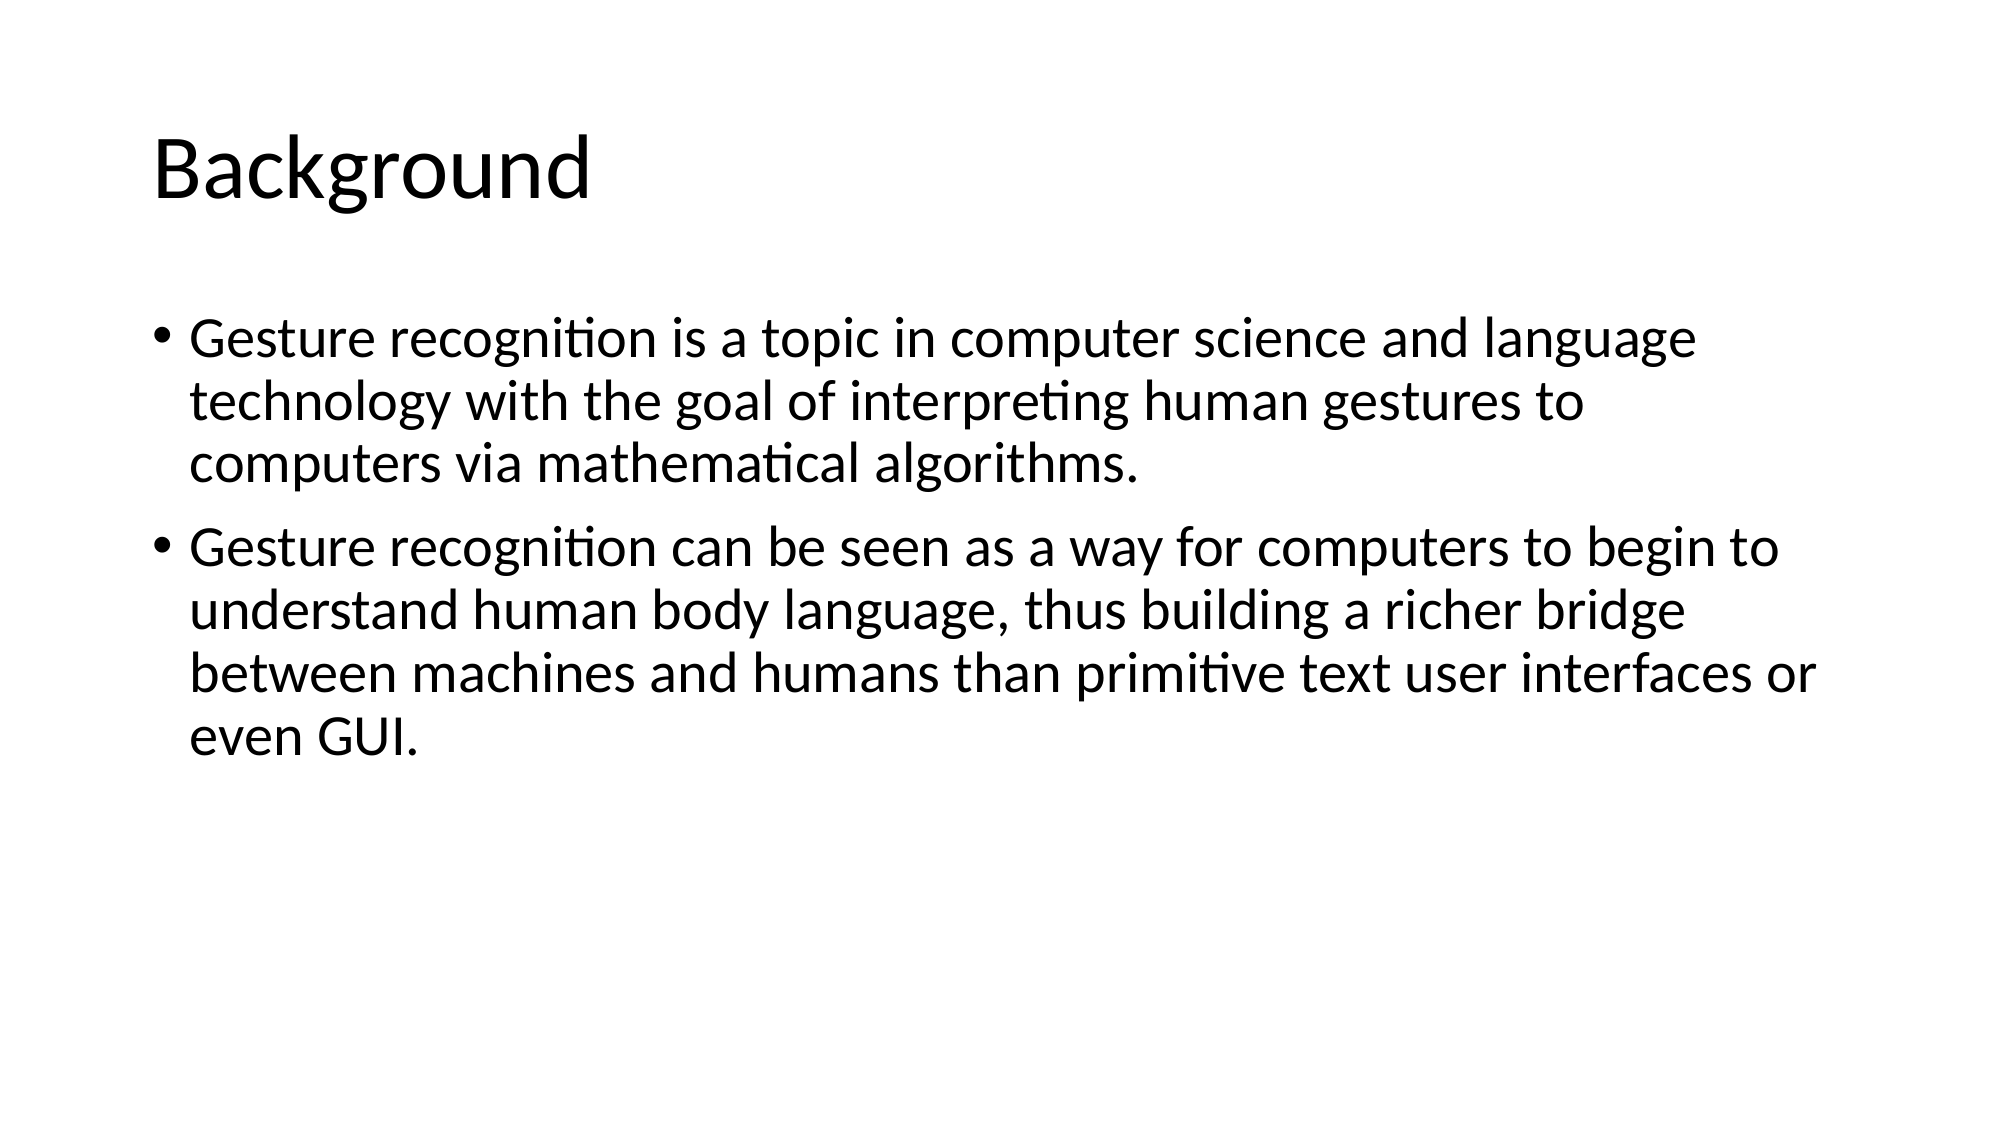

# Background
Gesture recognition is a topic in computer science and language technology with the goal of interpreting human gestures to computers via mathematical algorithms.
Gesture recognition can be seen as a way for computers to begin to understand human body language, thus building a richer bridge between machines and humans than primitive text user interfaces or even GUI.